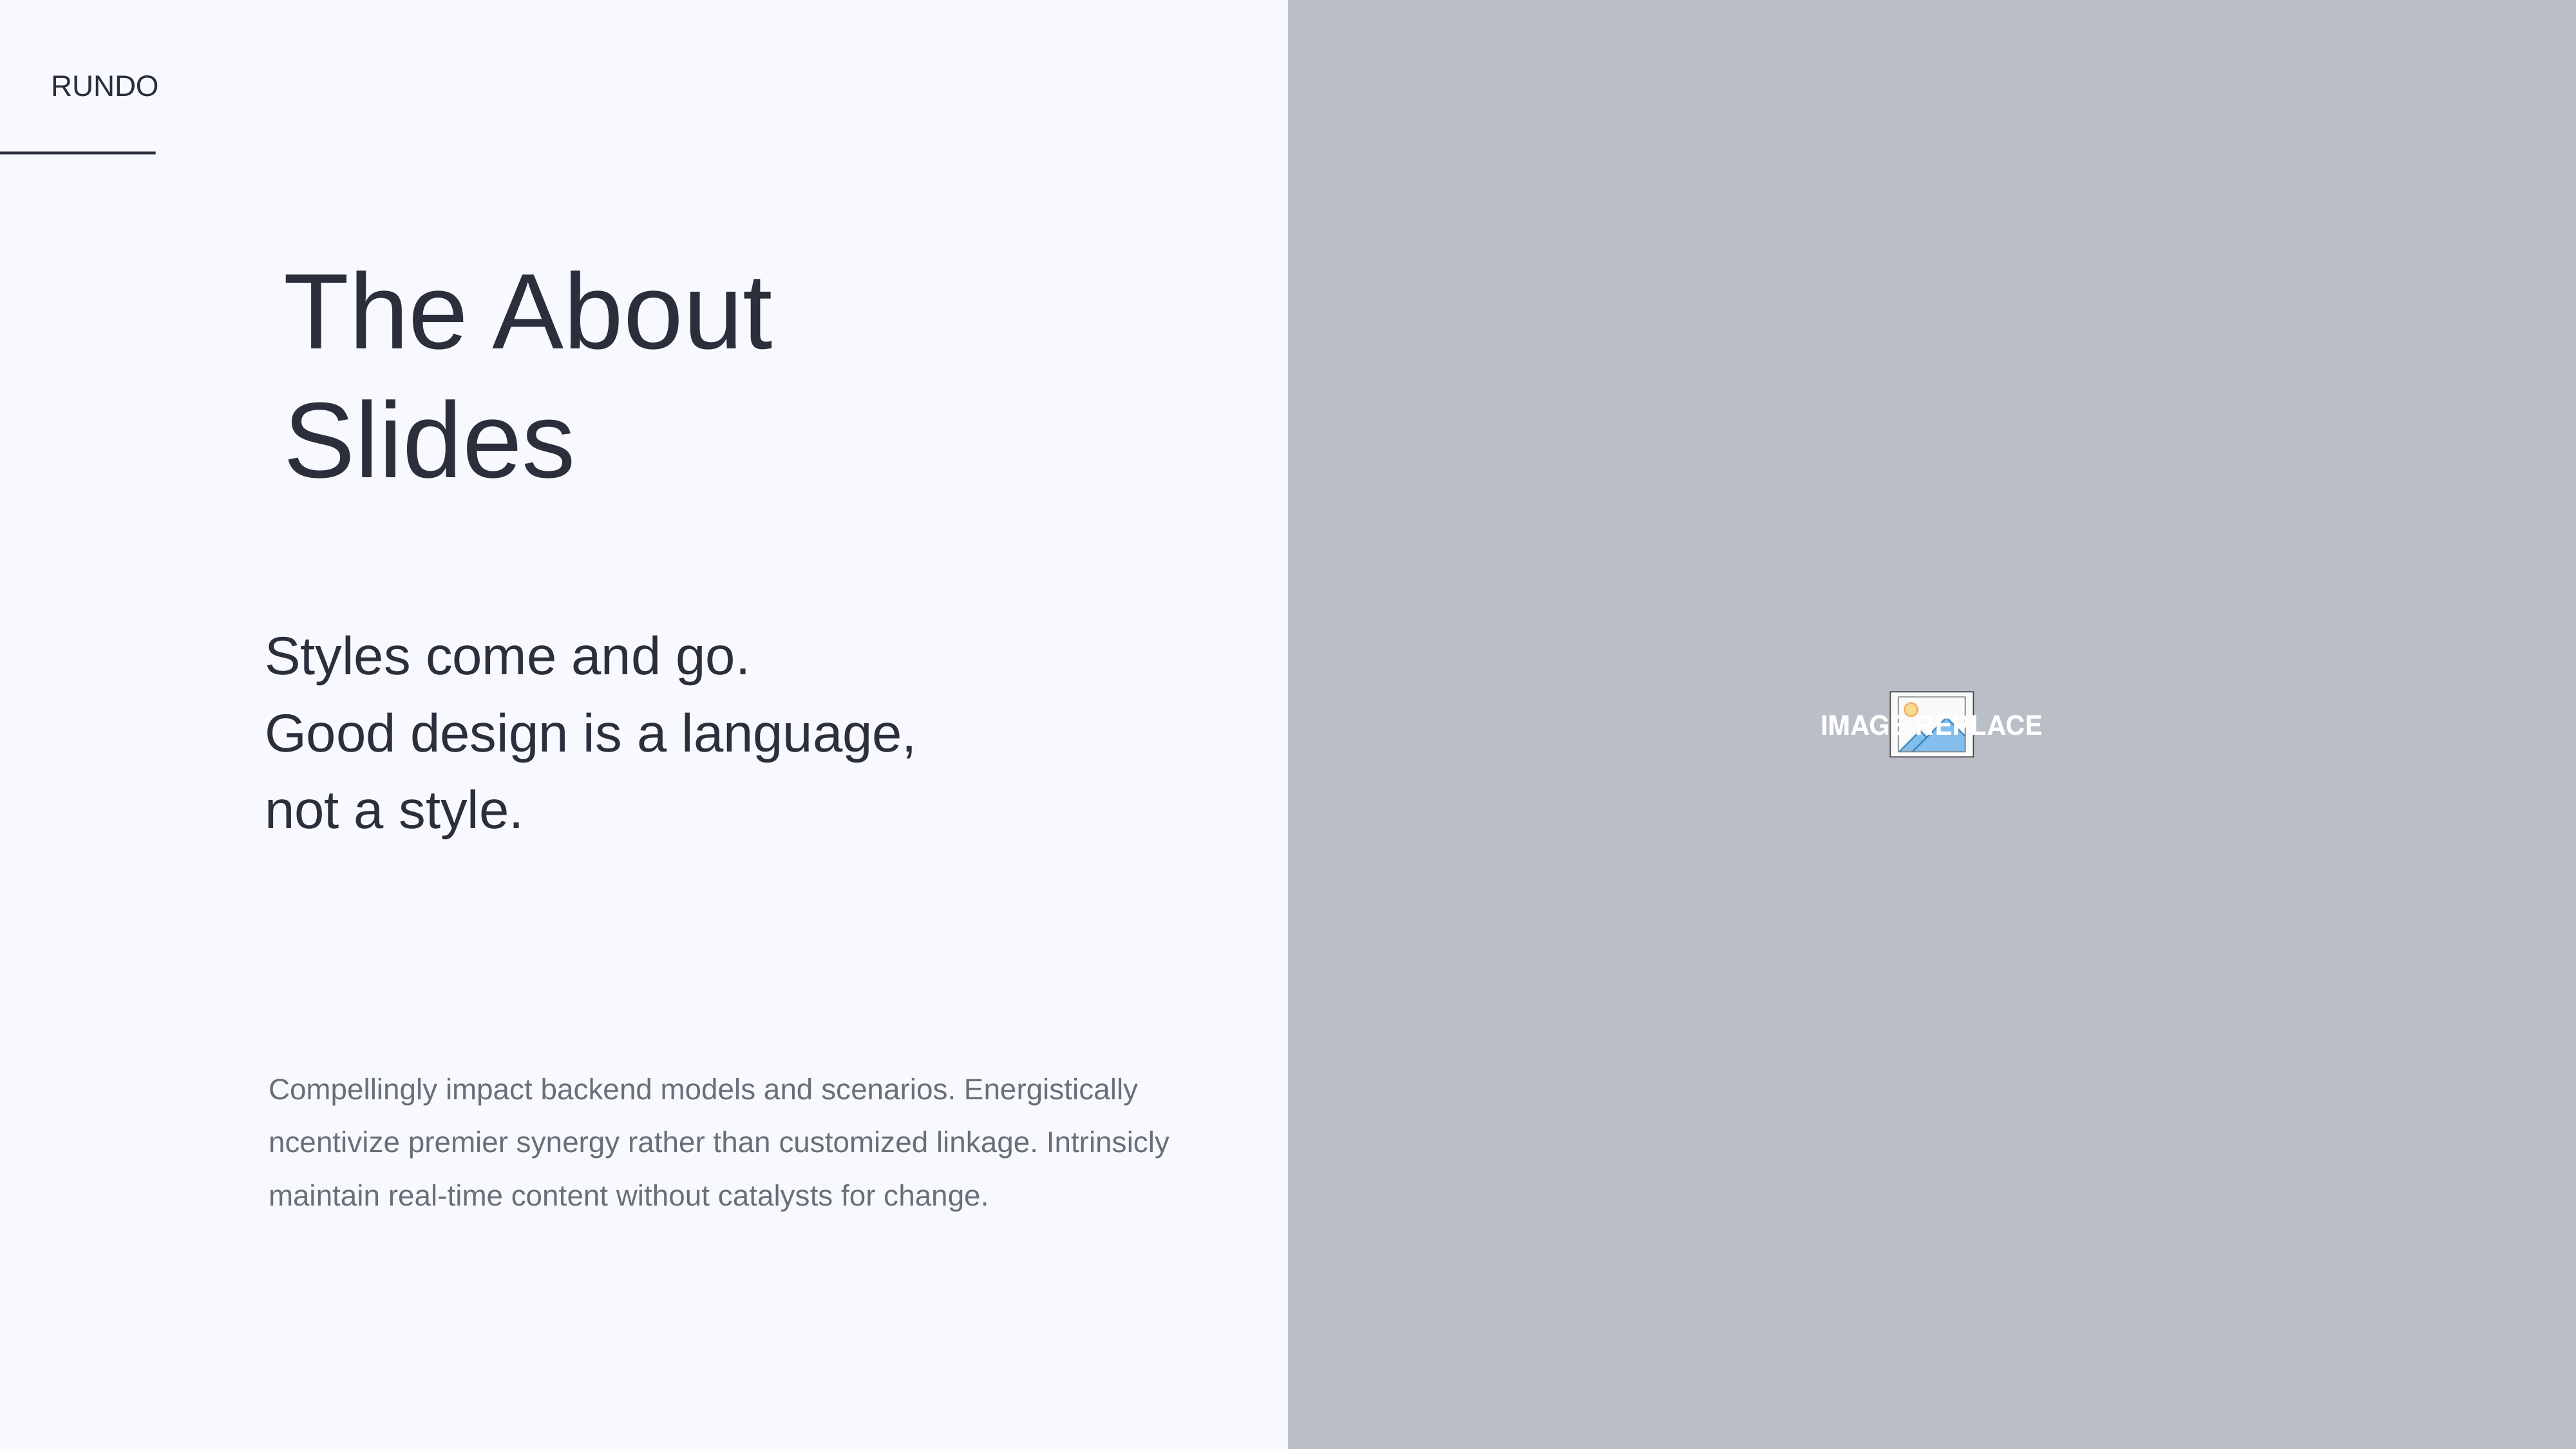

9
The About
Slides
Styles come and go.
Good design is a language,
not a style.
Compellingly impact backend models and scenarios. Energistically
ncentivize premier synergy rather than customized linkage. Intrinsicly
maintain real-time content without catalysts for change.